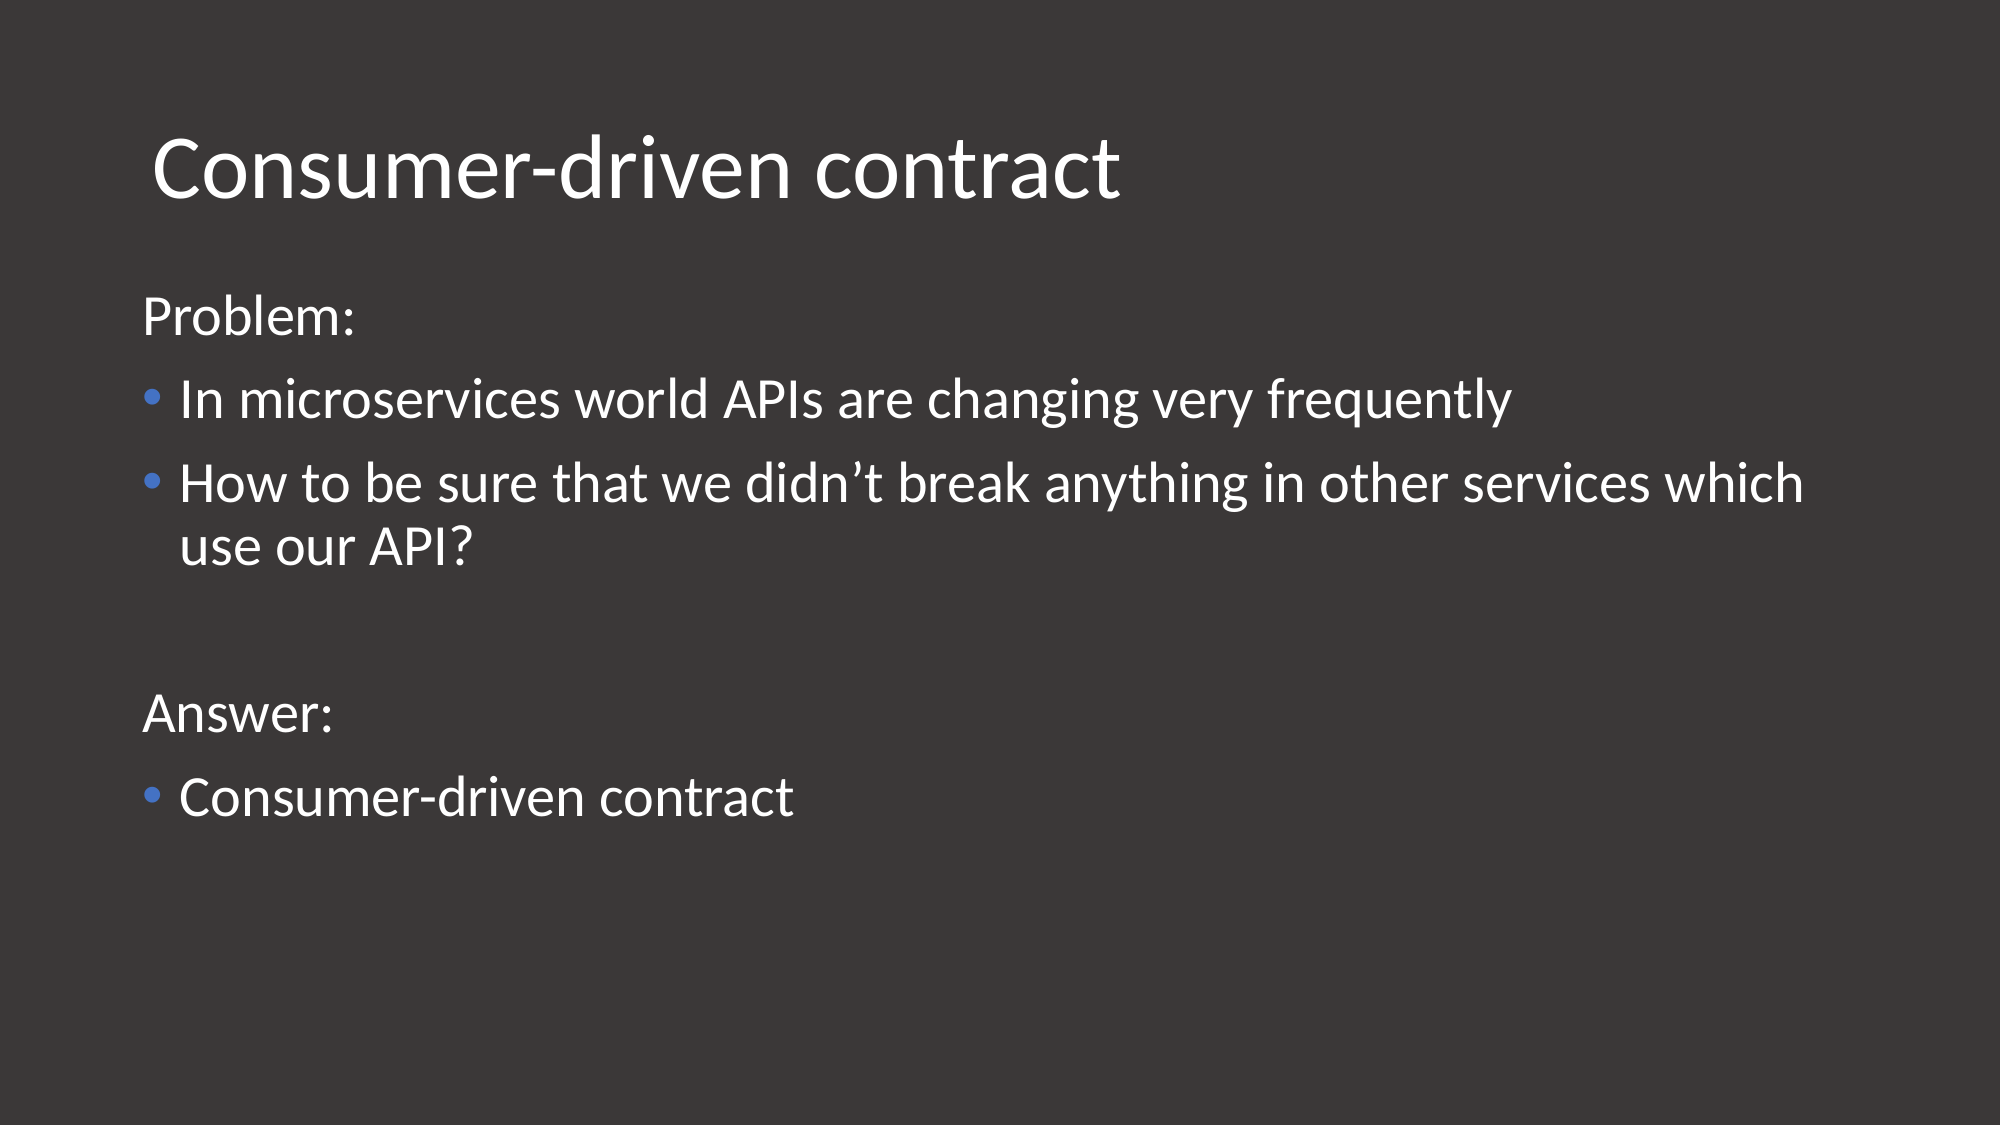

# Consumer-driven contract
Problem:
In microservices world APIs are changing very frequently
How to be sure that we didn’t break anything in other services which use our API?

Answer:
Consumer-driven contract